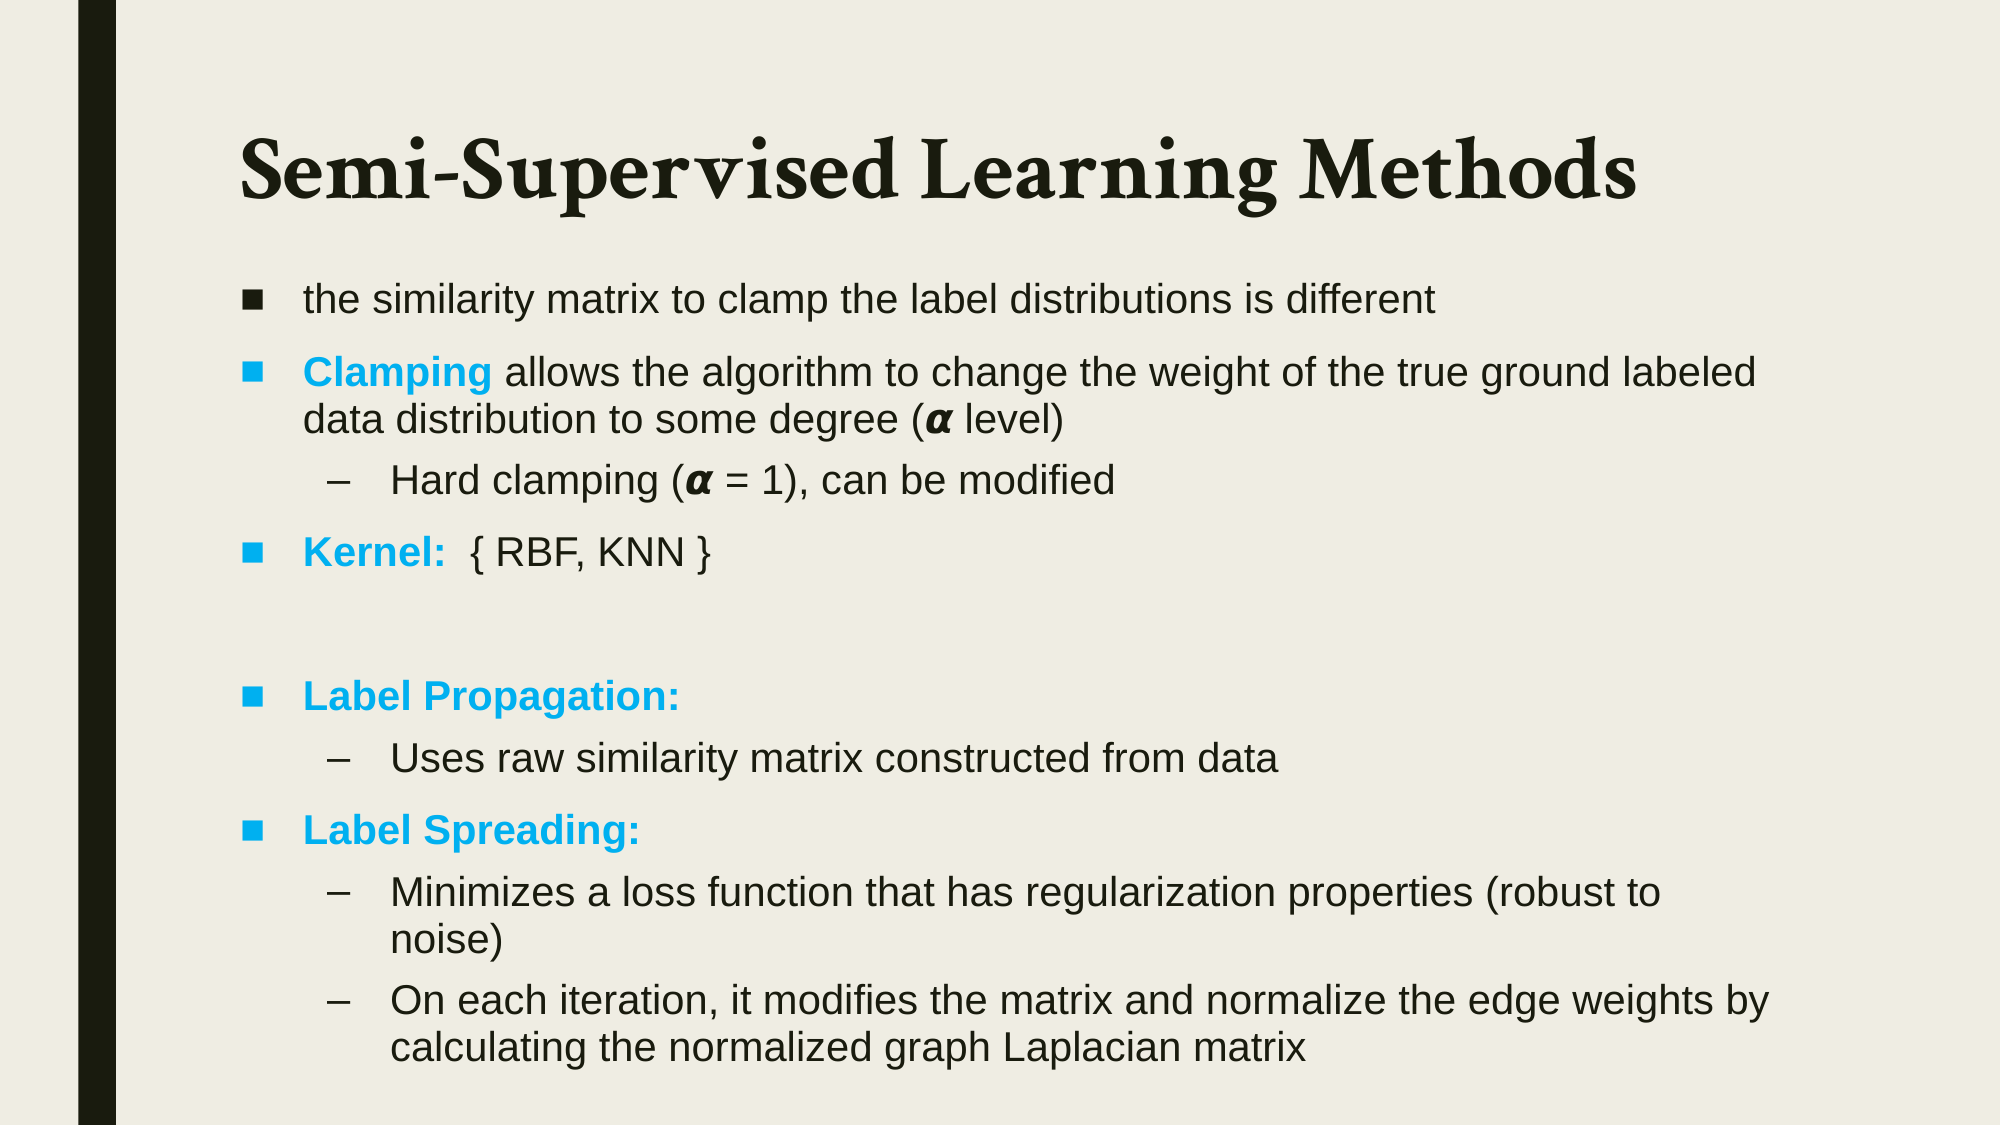

# Semi-Supervised Learning Methods
the similarity matrix to clamp the label distributions is different
Clamping allows the algorithm to change the weight of the true ground labeled data distribution to some degree (𝞪 level)
Hard clamping (𝞪 = 1), can be modified
Kernel:  { RBF, KNN }

Label Propagation:
Uses raw similarity matrix constructed from data
Label Spreading:
Minimizes a loss function that has regularization properties (robust to noise)
On each iteration, it modifies the matrix and normalize the edge weights by calculating the normalized graph Laplacian matrix